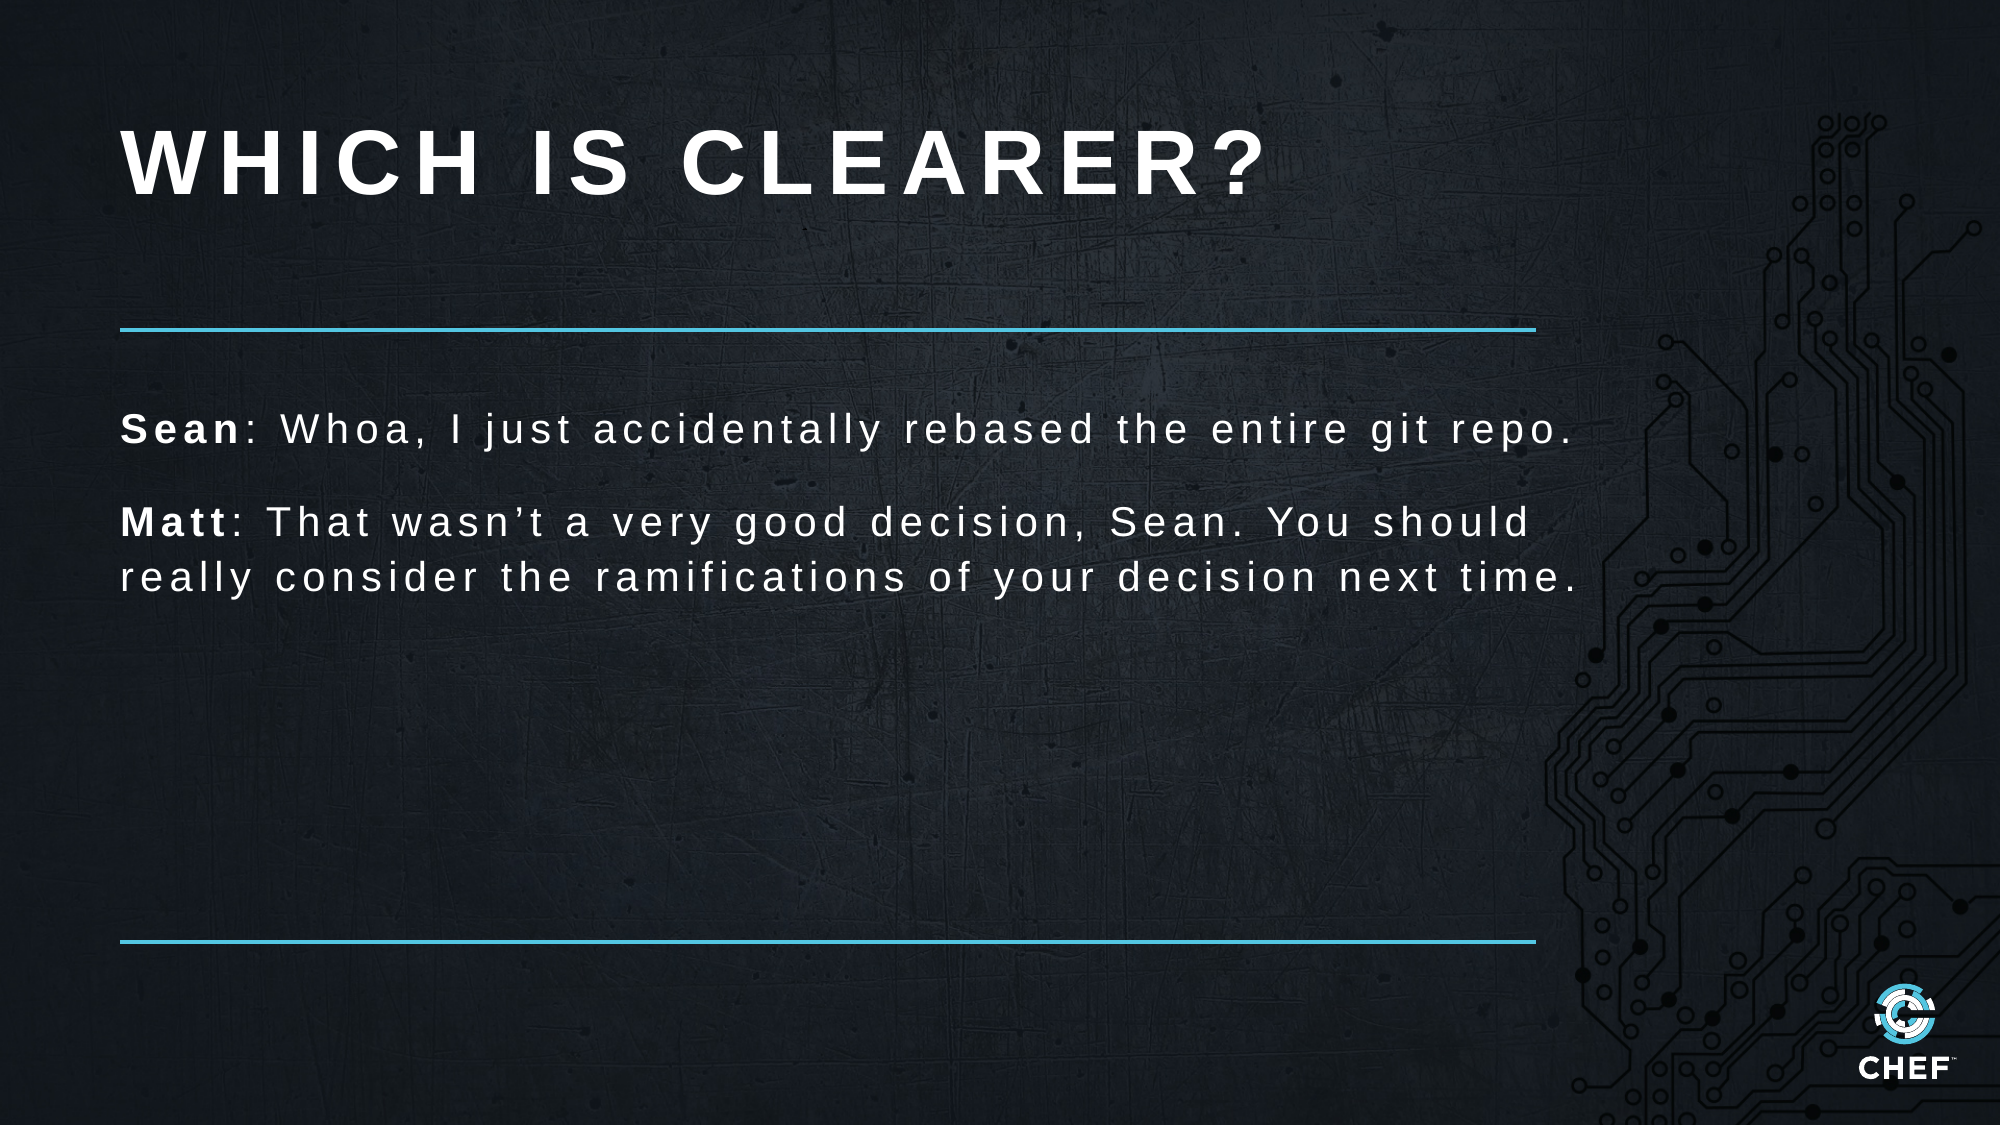

# WHICH IS CLEARER?
Sean: Whoa, I just accidentally rebased the entire git repo.
Matt: That wasn’t a very good decision, Sean. You should really consider the ramifications of your decision next time.